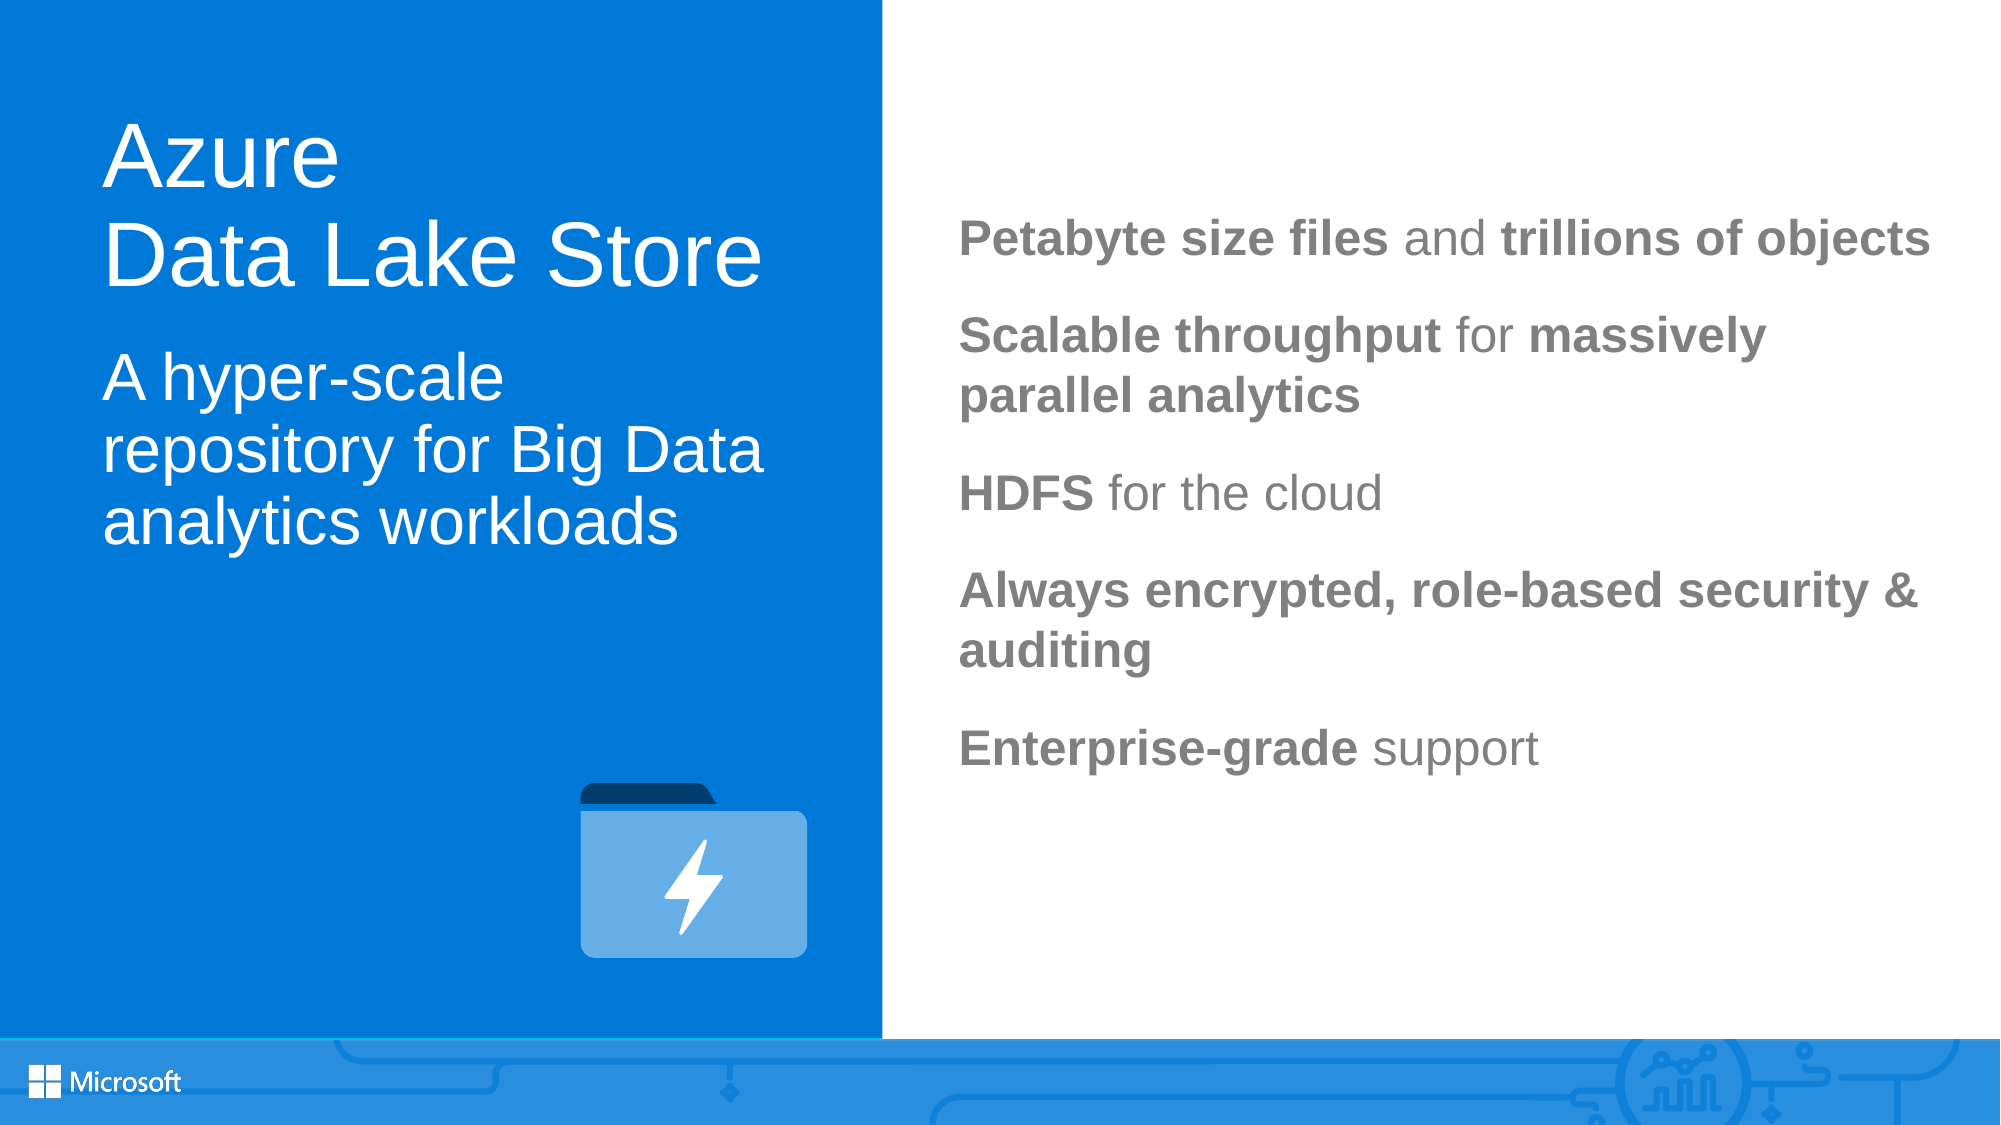

Azure
Data Lake Store
A hyper-scale
repository for Big Data analytics workloads
Petabyte size files and trillions of objects
Scalable throughput for massively parallel analytics
HDFS for the cloud
Always encrypted, role-based security & auditing
Enterprise-grade support